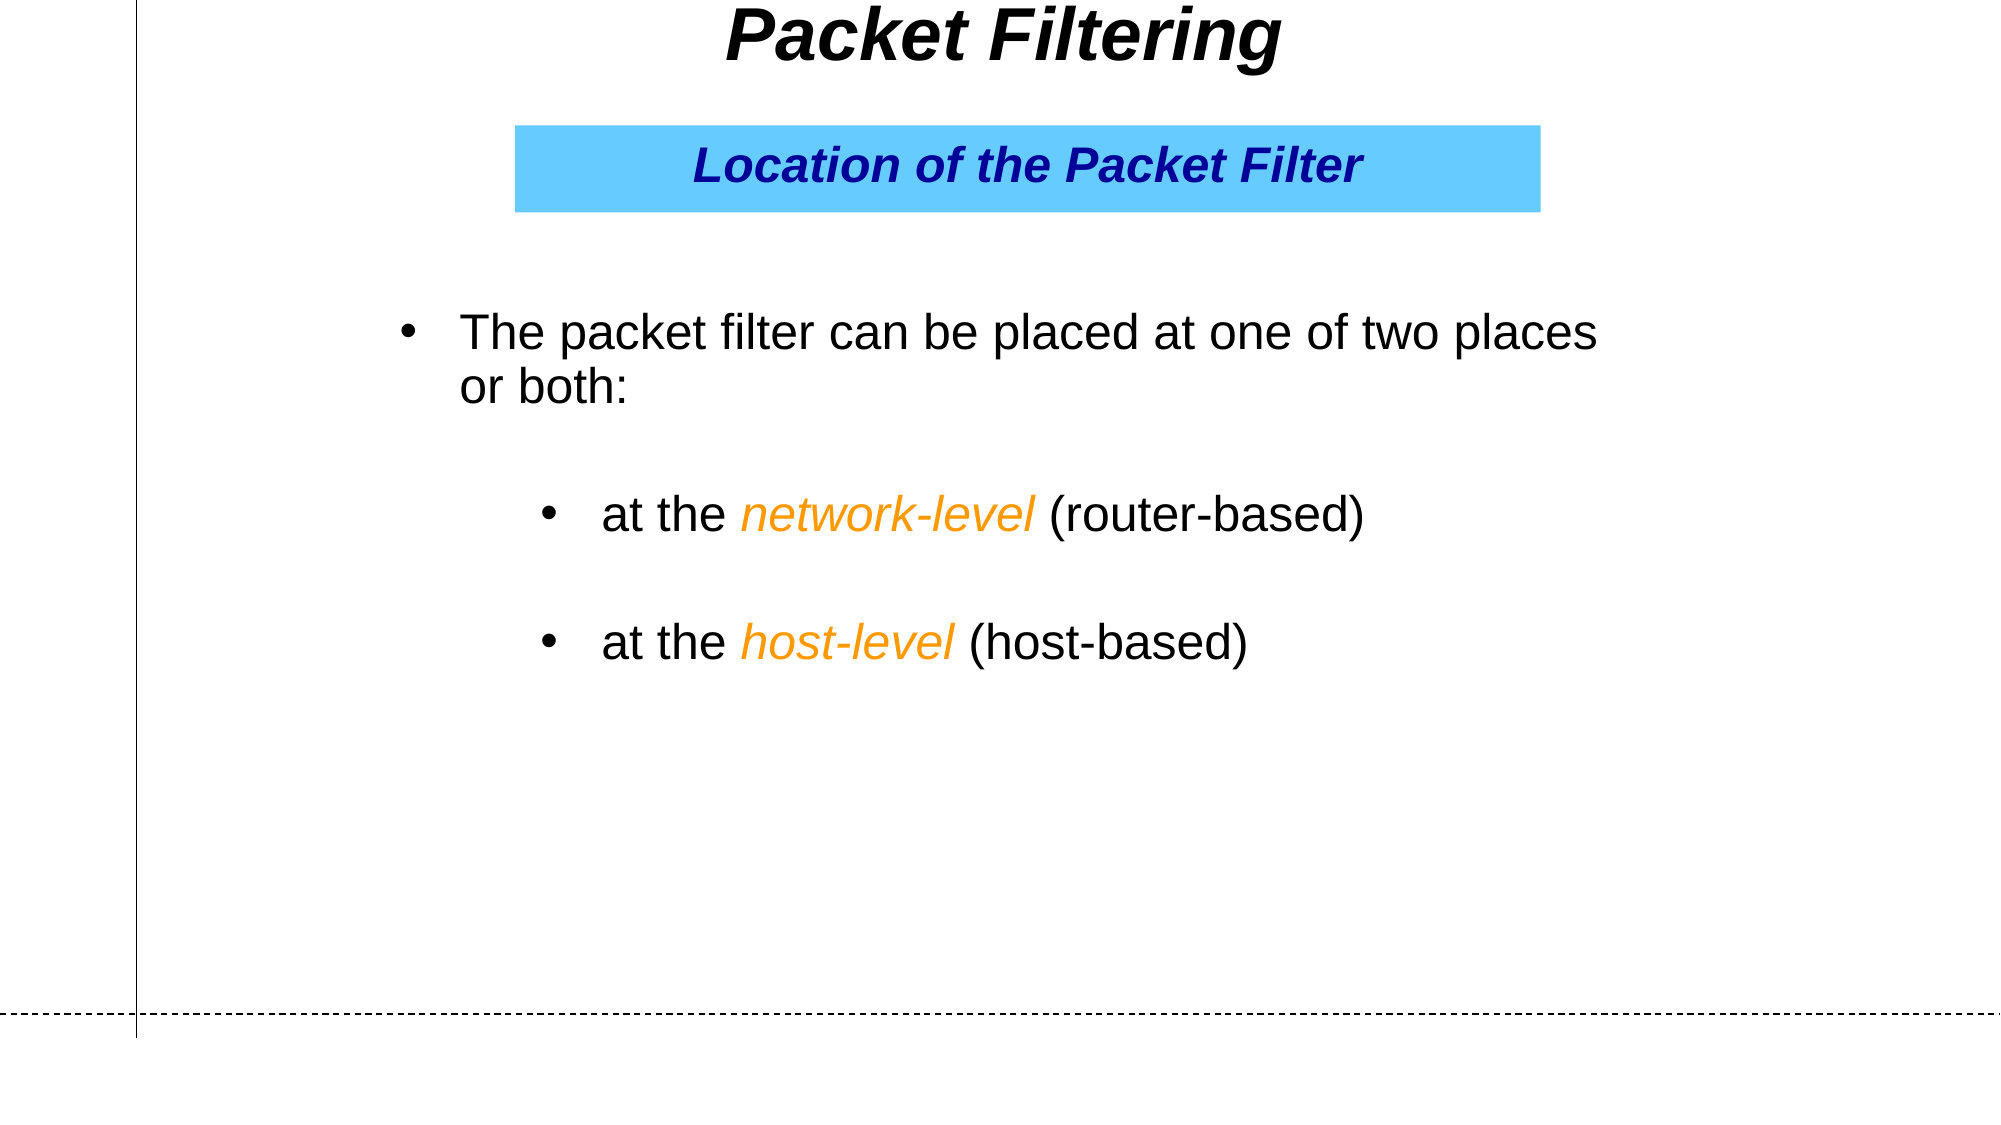

# Packet Filtering
Location of the Packet Filter
The packet filter can be placed at one of two places or both:

 at the network-level (router-based)

 at the host-level (host-based)